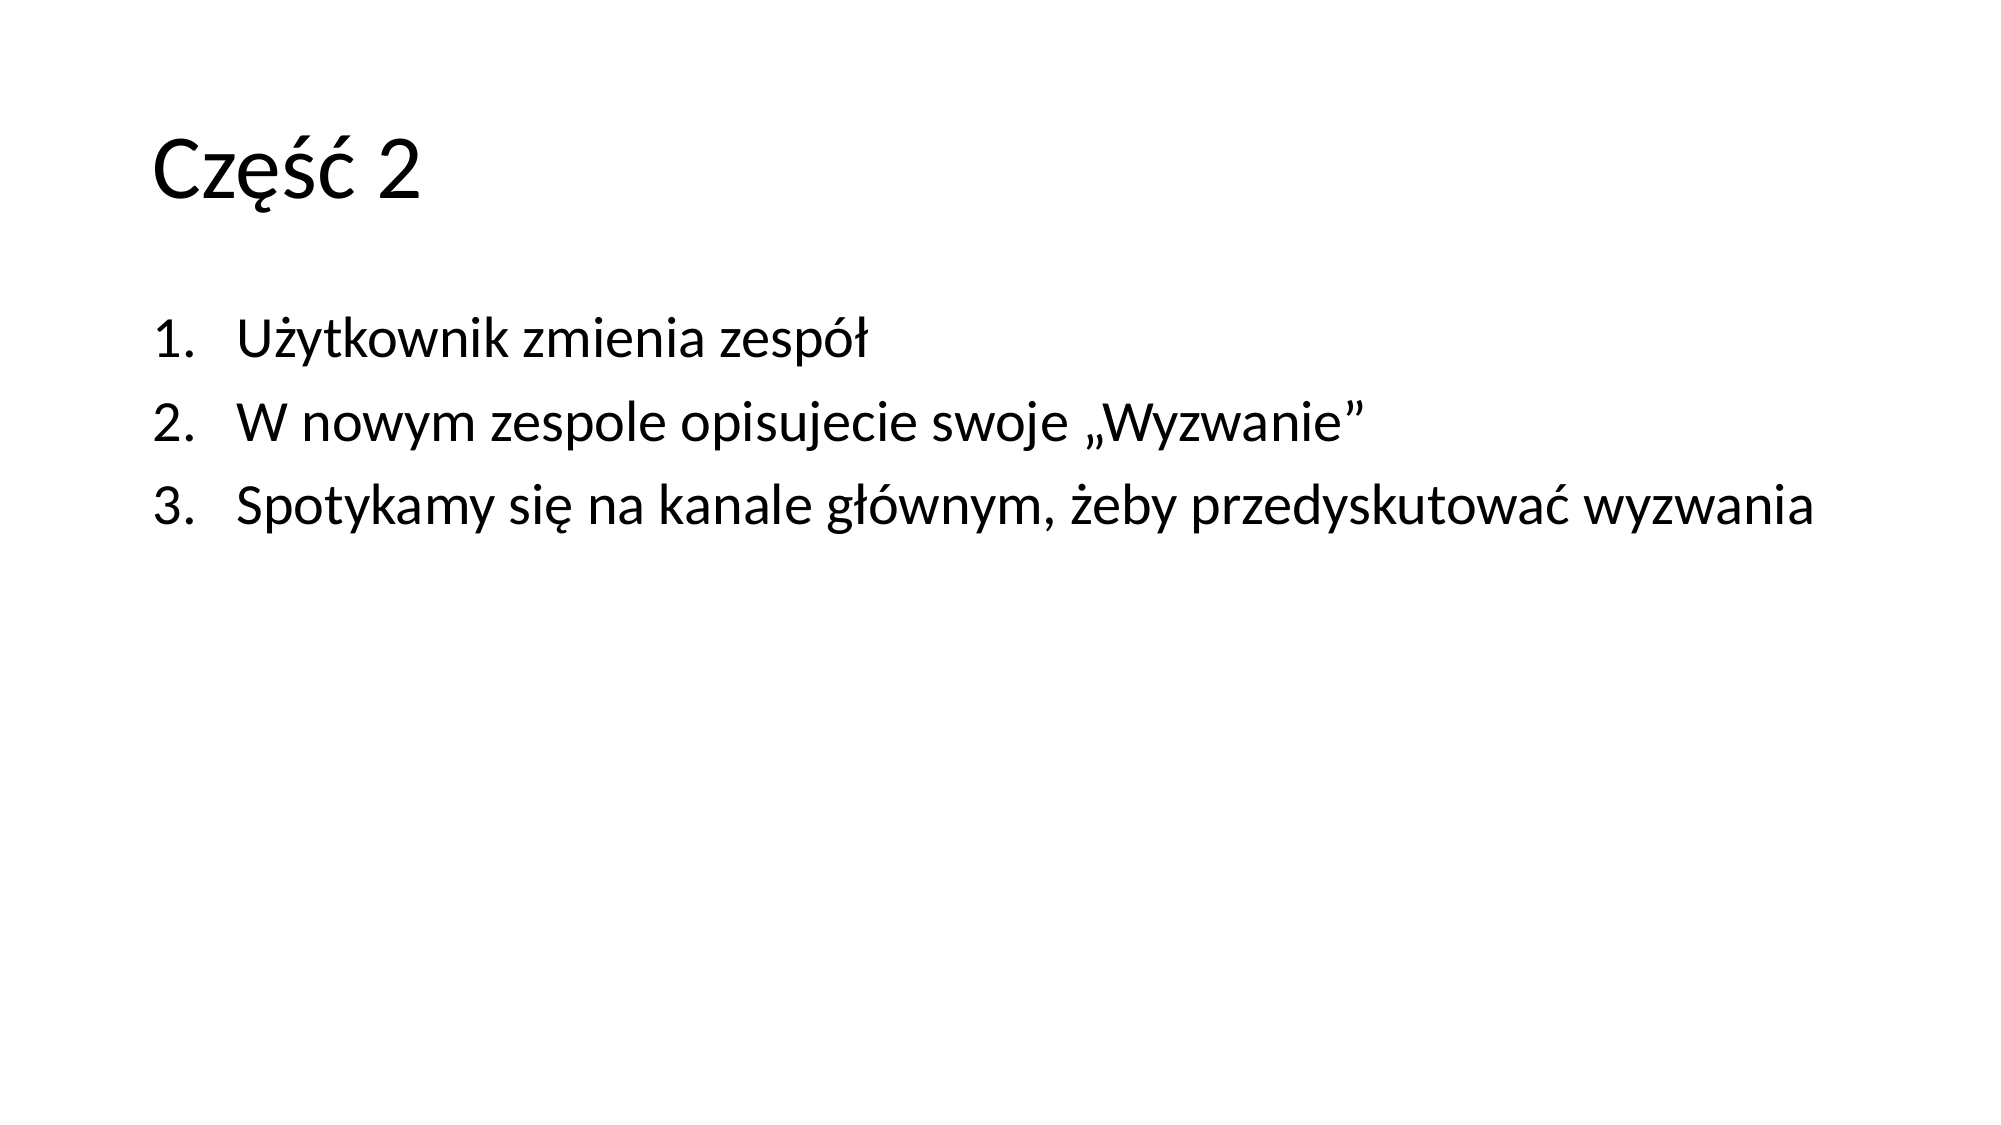

# Część 2
Użytkownik zmienia zespół
W nowym zespole opisujecie swoje „Wyzwanie”
Spotykamy się na kanale głównym, żeby przedyskutować wyzwania